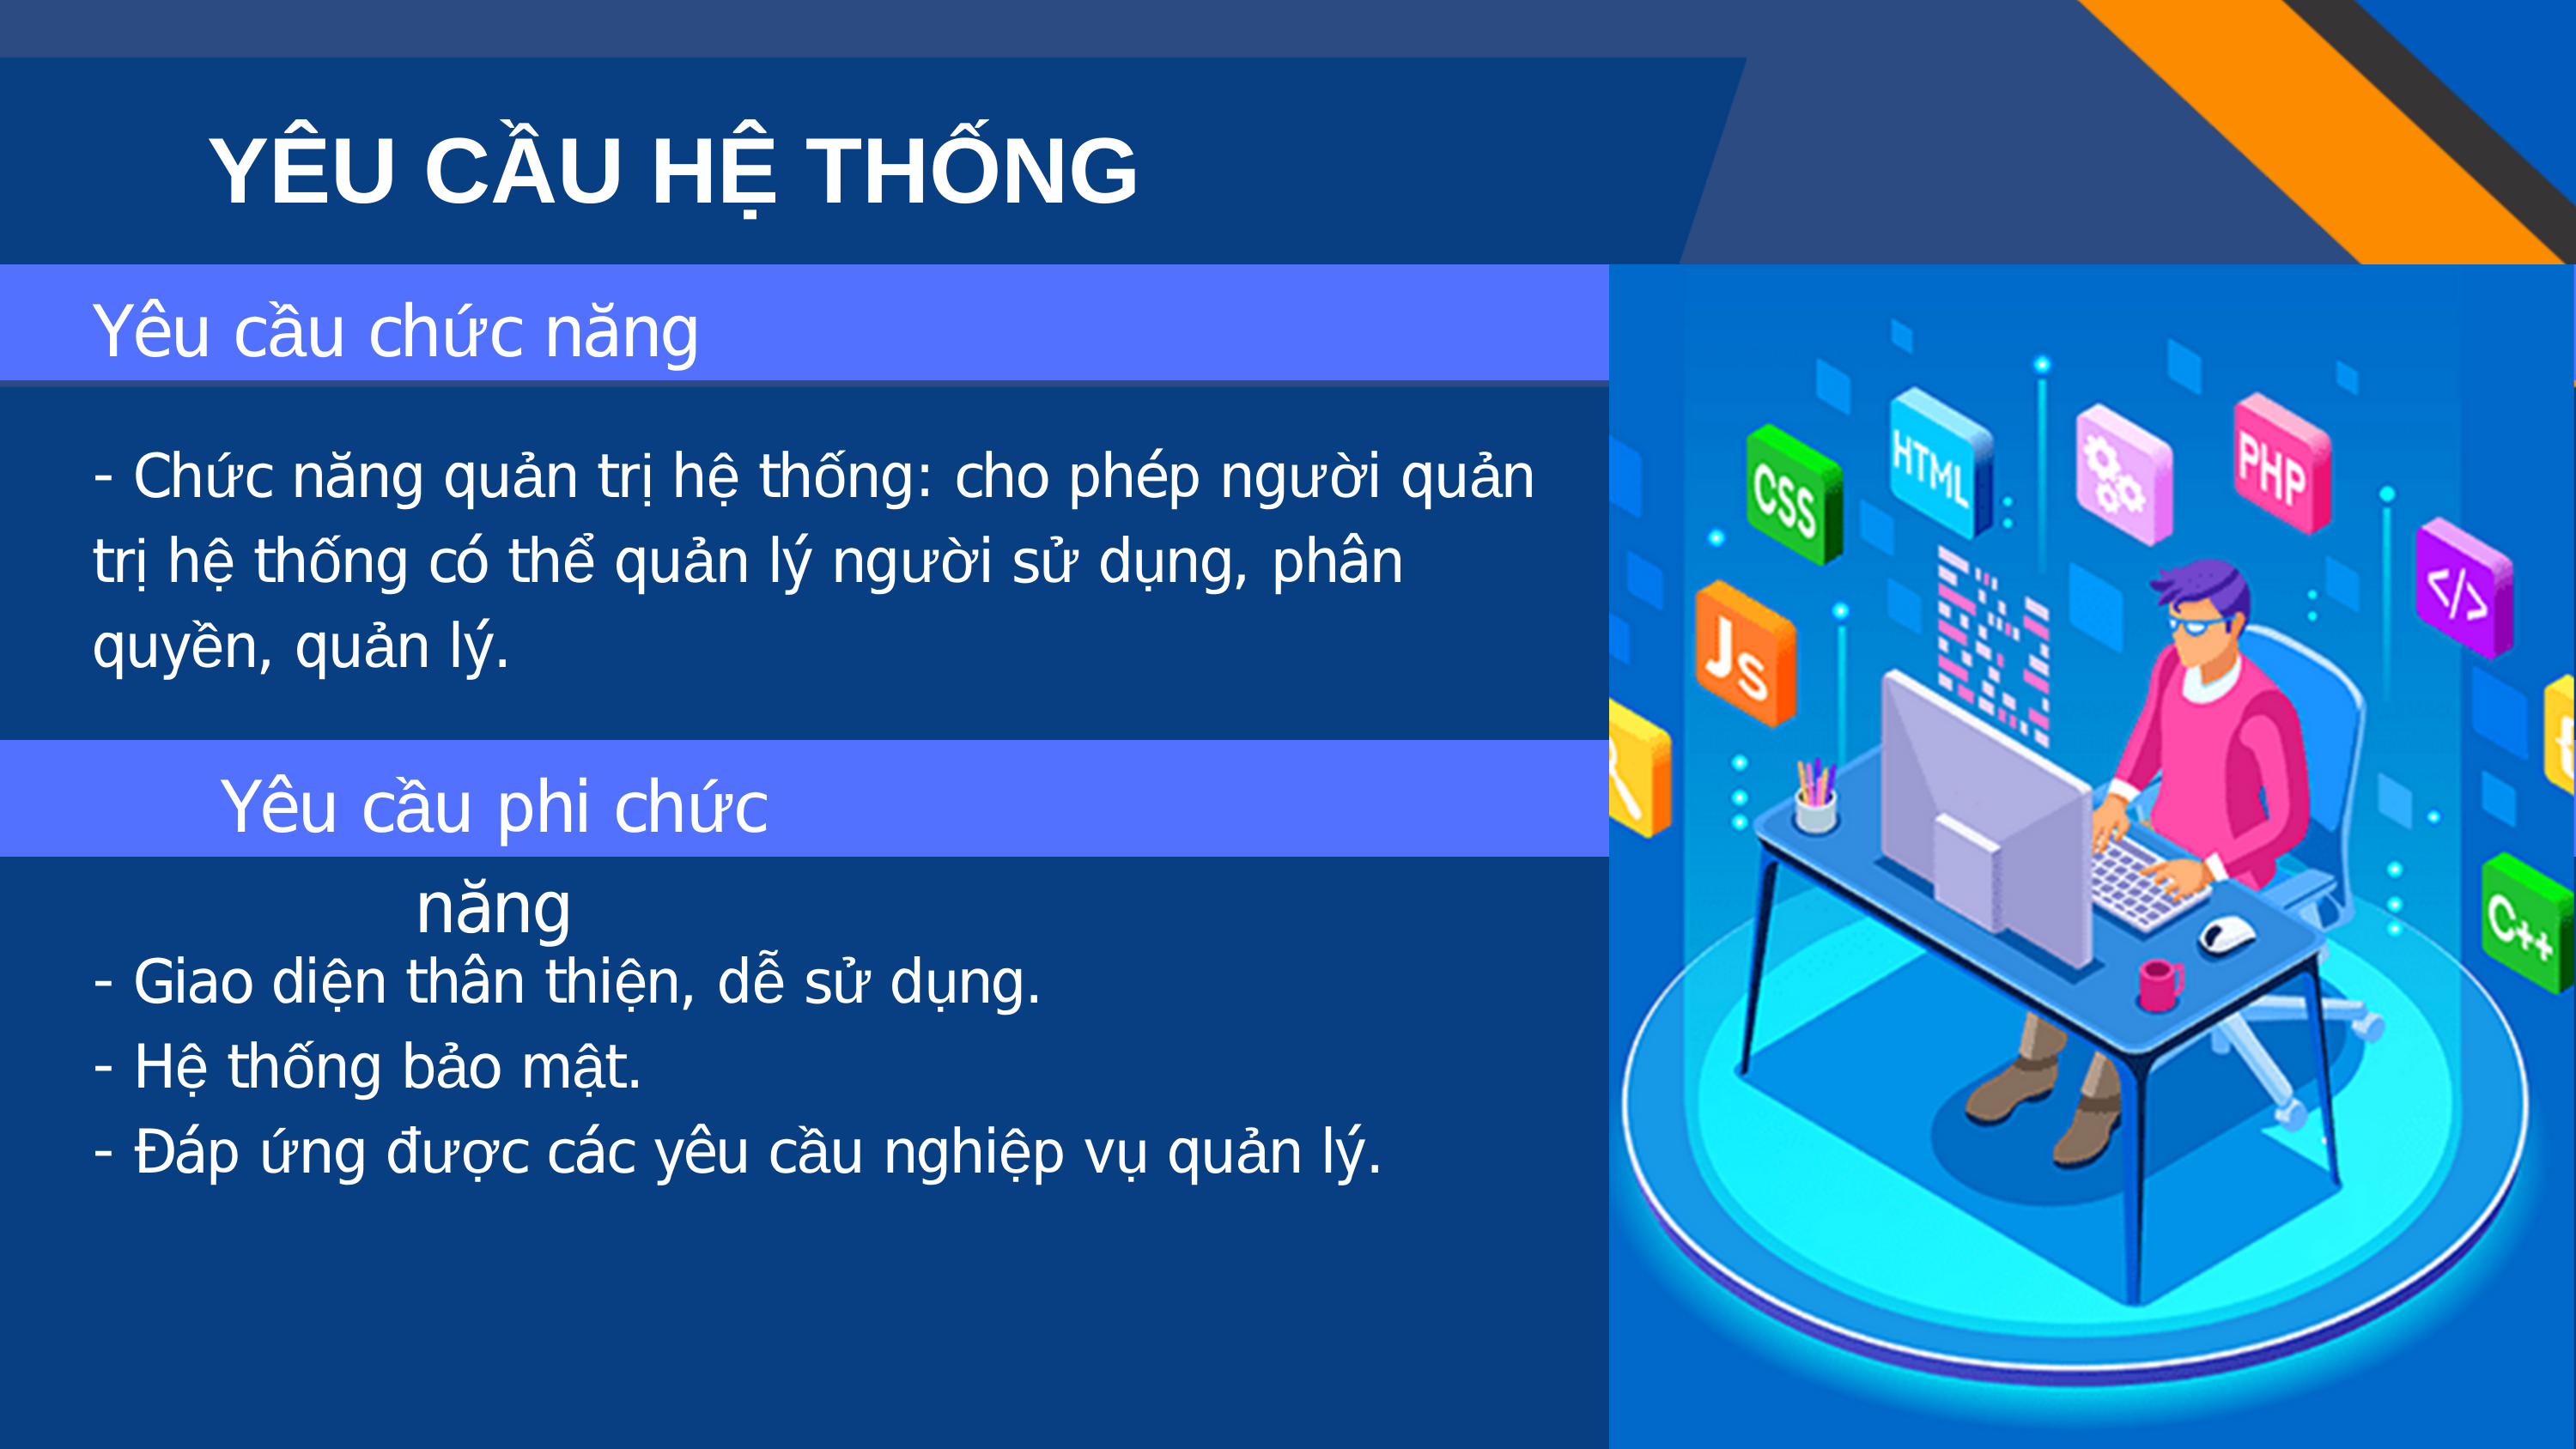

YÊU CẦU HỆ THỐNG

Yêu cầu chức năng

- Chức năng quản trị hệ thống: cho phép người quản trị hệ thống có thể quản lý người sử dụng, phân quyền, quản lý.

Yêu cầu phi chức năng
- Giao diện thân thiện, dễ sử dụng.
- Hệ thống bảo mật.
- Đáp ứng được các yêu cầu nghiệp vụ quản lý.
15